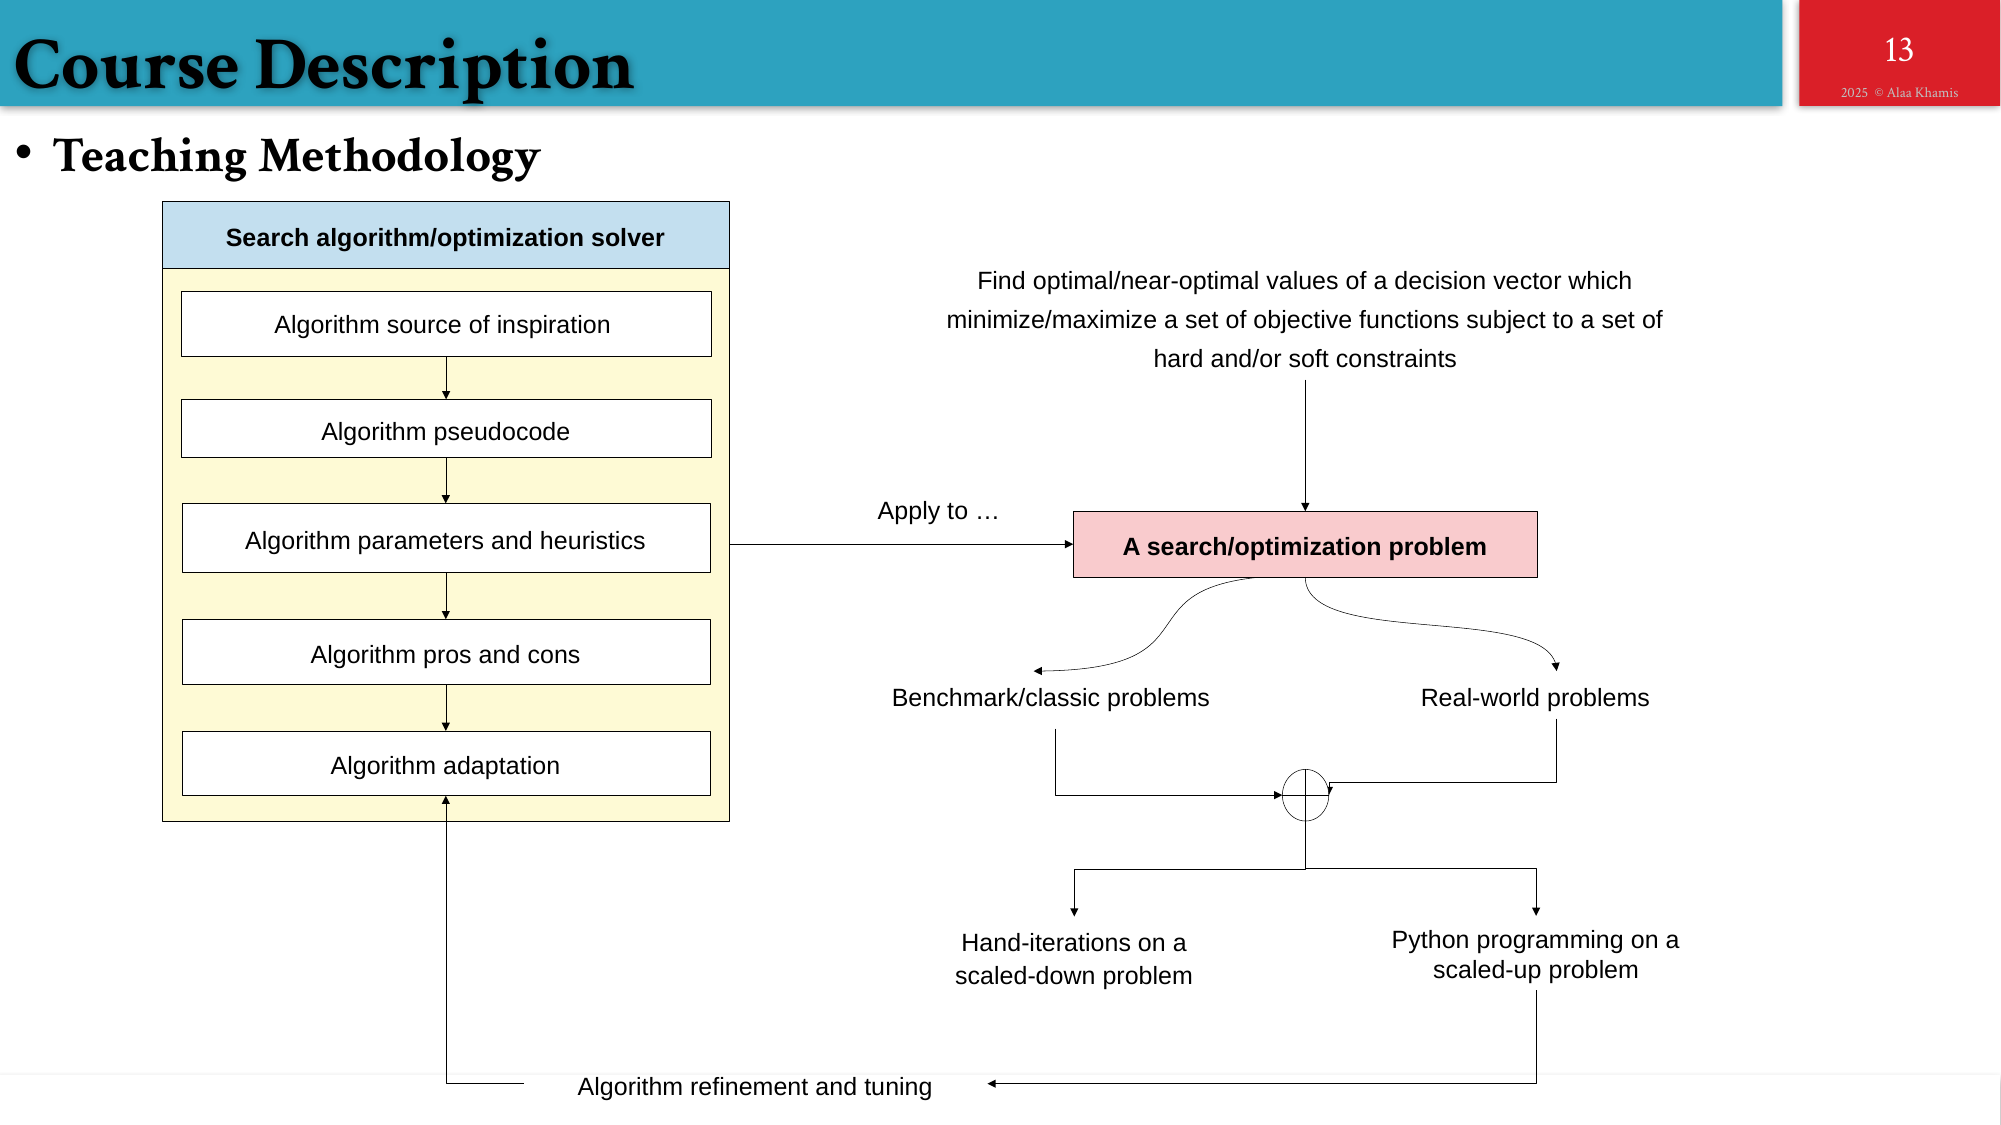

Course Description
Teaching Methodology
Search algorithm/optimization solver
Find optimal/near-optimal values of a decision vector which minimize/maximize a set of objective functions subject to a set of hard and/or soft constraints

Algorithm source of inspiration
Algorithm pseudocode
Apply to …
Algorithm parameters and heuristics
A search/optimization problem
Algorithm pros and cons
Benchmark/classic problems
Real-world problems
Algorithm adaptation

Python programming on a scaled-up problem
Hand-iterations on a scaled-down problem
Algorithm refinement and tuning